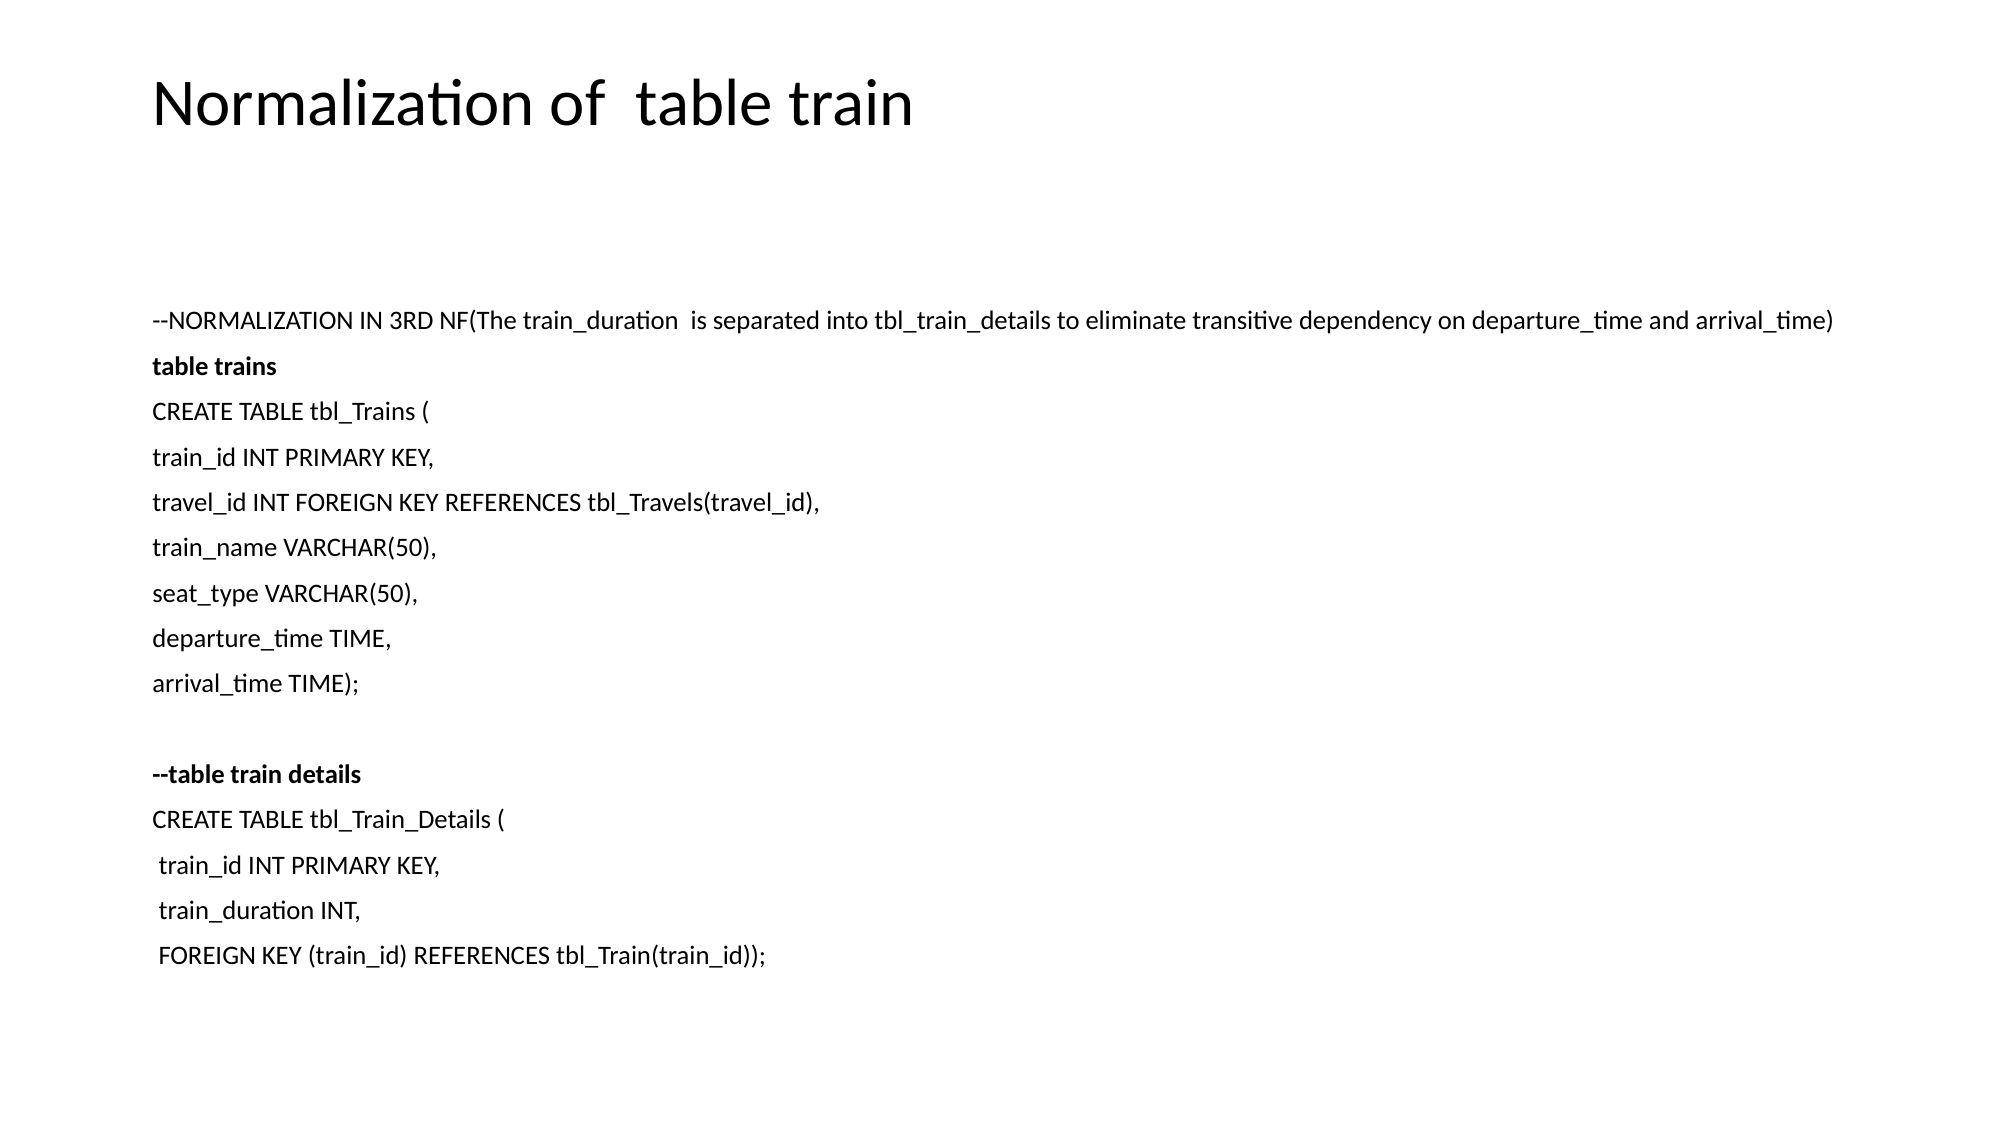

# Normalization of  table train
--NORMALIZATION IN 3RD NF(The train_duration  is separated into tbl_train_details to eliminate transitive dependency on departure_time and arrival_time)
table trains
CREATE TABLE tbl_Trains (
train_id INT PRIMARY KEY,
travel_id INT FOREIGN KEY REFERENCES tbl_Travels(travel_id),
train_name VARCHAR(50),
seat_type VARCHAR(50),
departure_time TIME,
arrival_time TIME);

--table train details
CREATE TABLE tbl_Train_Details (
 train_id INT PRIMARY KEY,
 train_duration INT,
 FOREIGN KEY (train_id) REFERENCES tbl_Train(train_id));